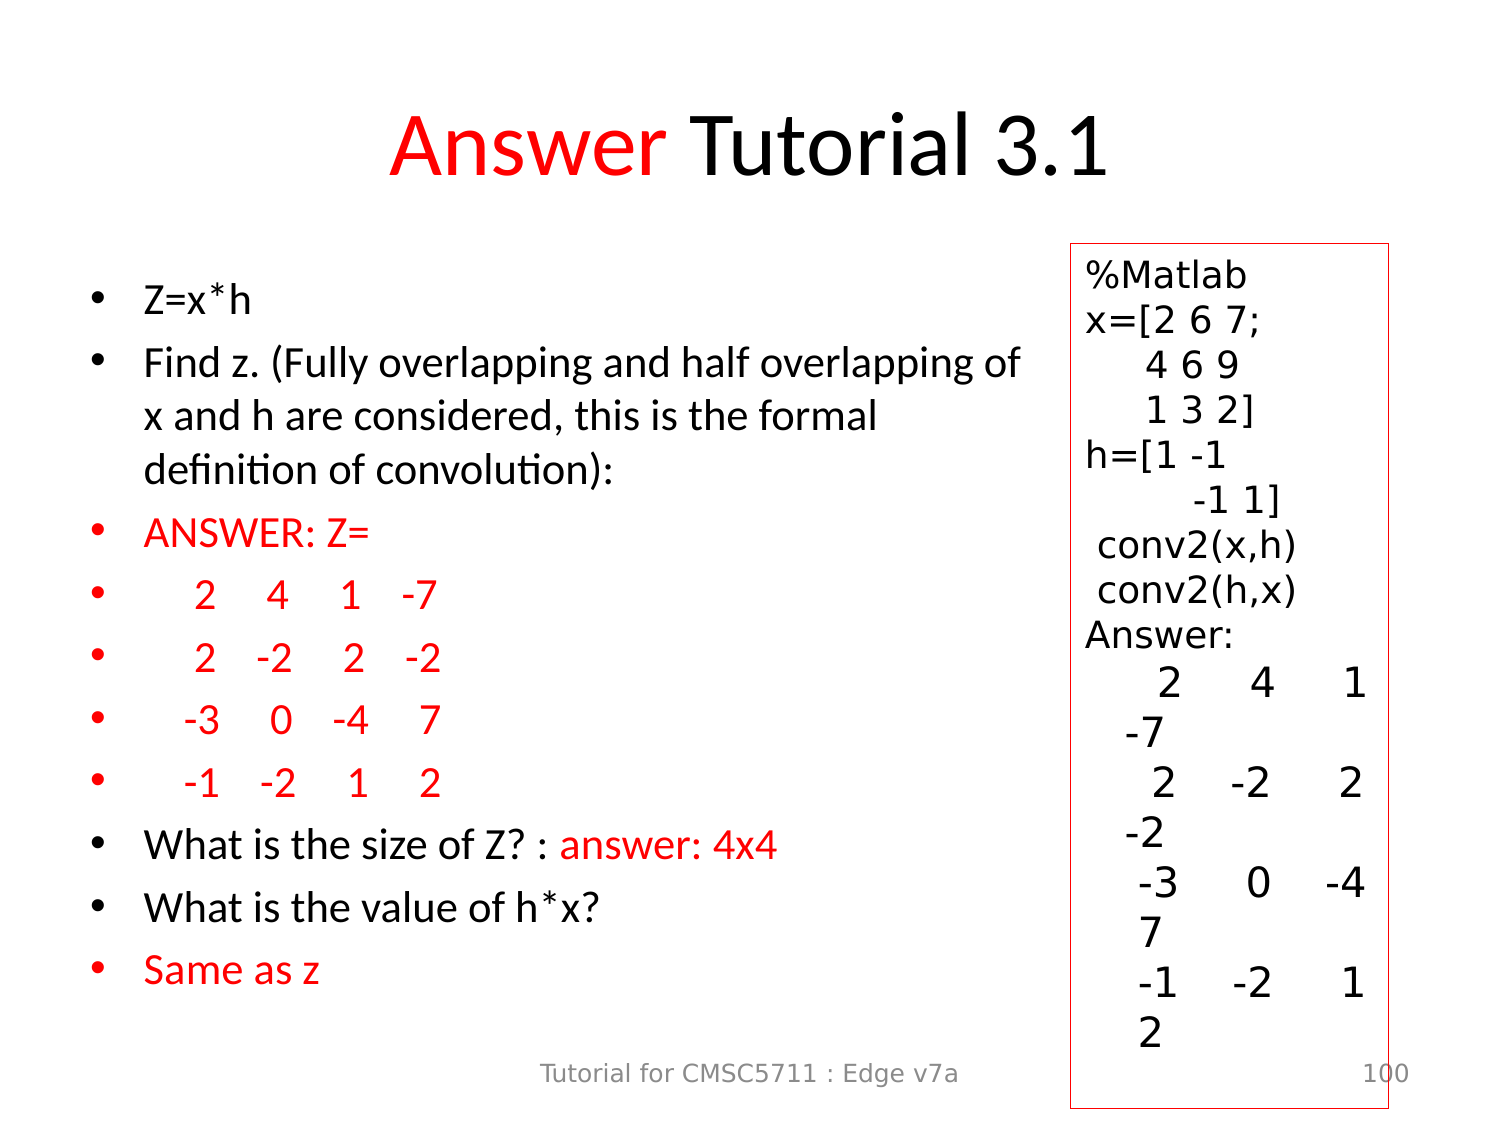

# Answer Tutorial 3.1
%Matlab
x=[2 6 7;
     4 6 9
     1 3 2]
h=[1 -1
         -1 1]
 conv2(x,h)
 conv2(h,x)
Answer:
      2     4     1    -7
     2    -2     2    -2
    -3     0    -4     7
    -1    -2     1     2

Z=x*h
Find z. (Fully overlapping and half overlapping of x and h are considered, this is the formal definition of convolution):
ANSWER: Z=
     2     4     1    -7
     2    -2     2    -2
    -3     0    -4     7
    -1    -2     1     2
What is the size of Z? : answer: 4x4
What is the value of h*x?
Same as z

Tutorial for CMSC5711 : Edge v7a
100